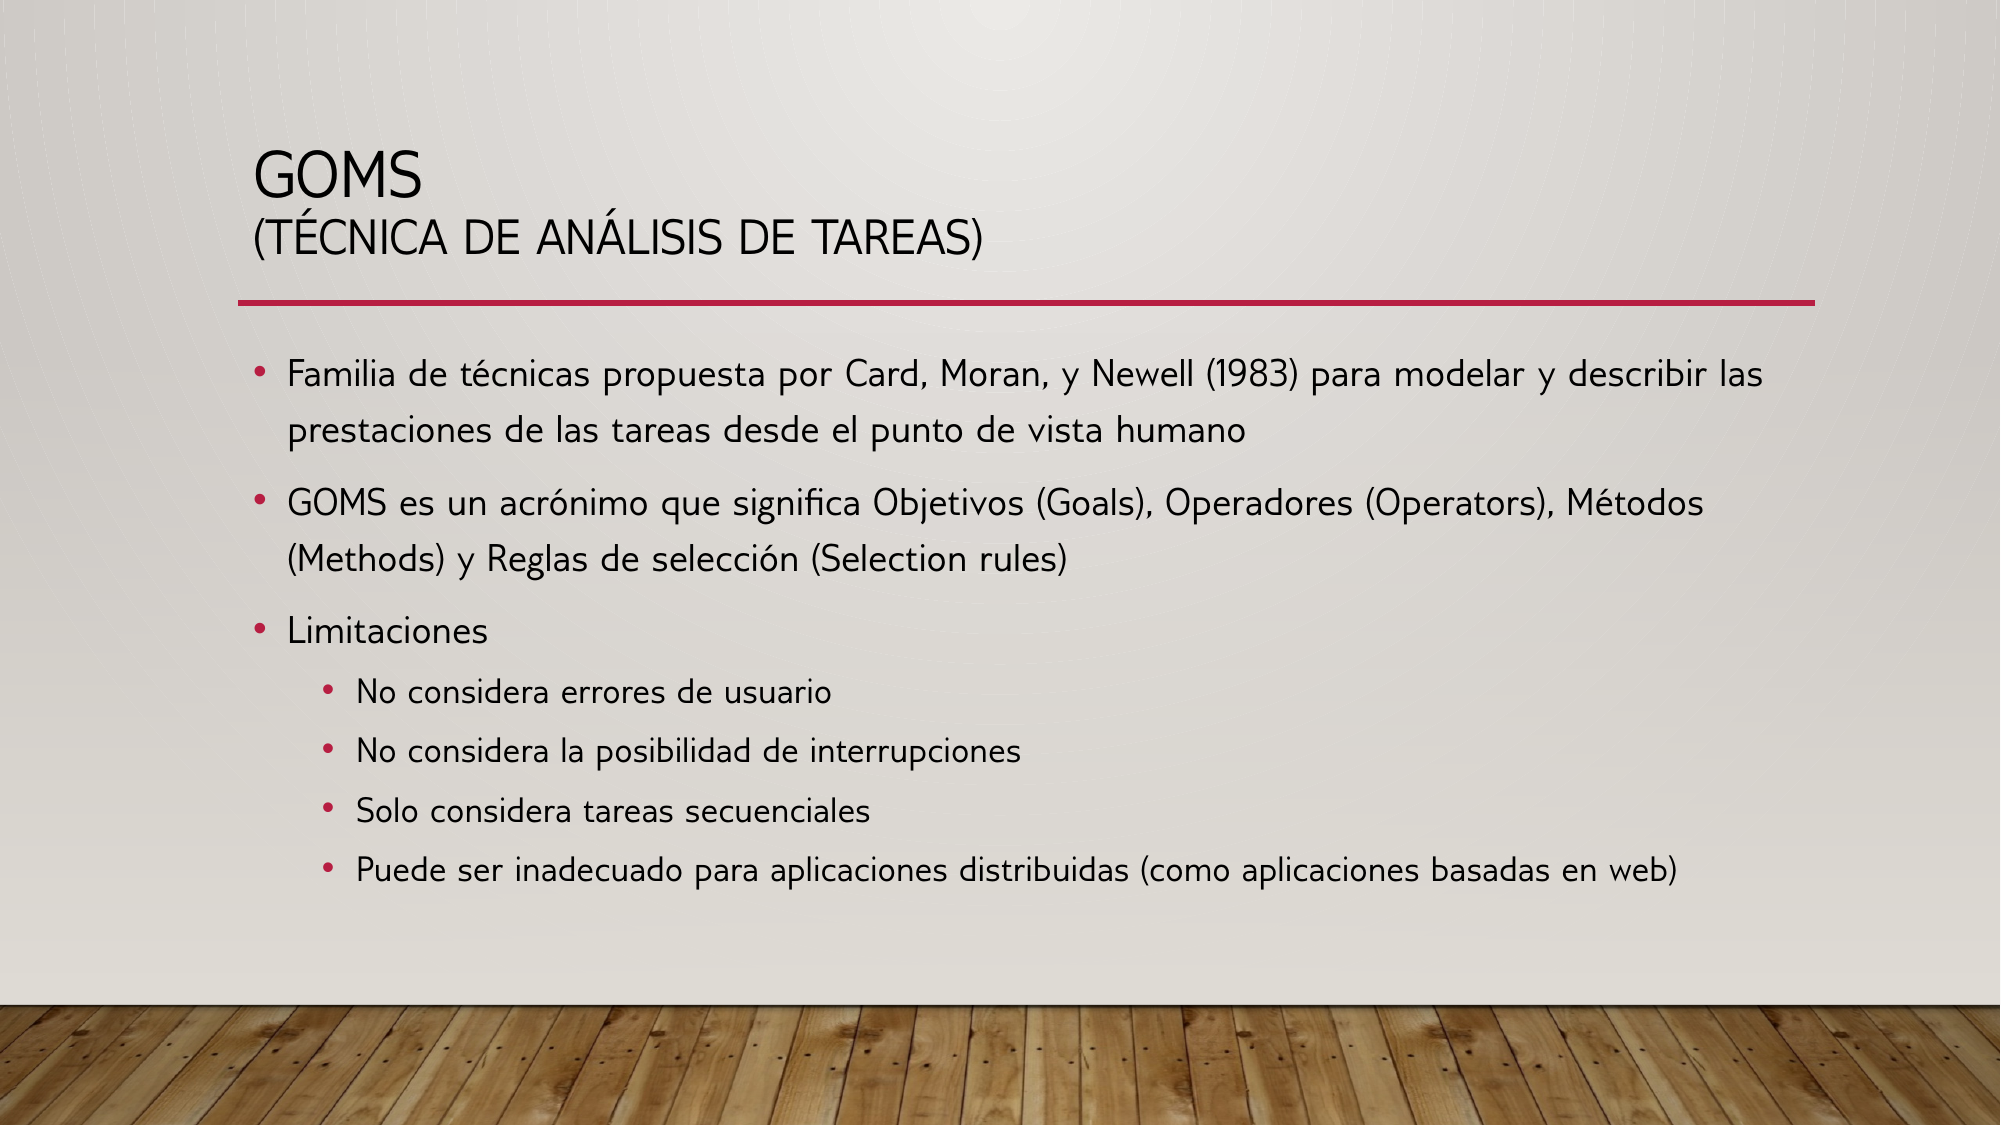

# GOMS (Técnica de análisis de tareas)
Familia de técnicas propuesta por Card, Moran, y Newell (1983) para modelar y describir las prestaciones de las tareas desde el punto de vista humano
GOMS es un acrónimo que significa Objetivos (Goals), Operadores (Operators), Métodos (Methods) y Reglas de selección (Selection rules)
Limitaciones
No considera errores de usuario
No considera la posibilidad de interrupciones
Solo considera tareas secuenciales
Puede ser inadecuado para aplicaciones distribuidas (como aplicaciones basadas en web)